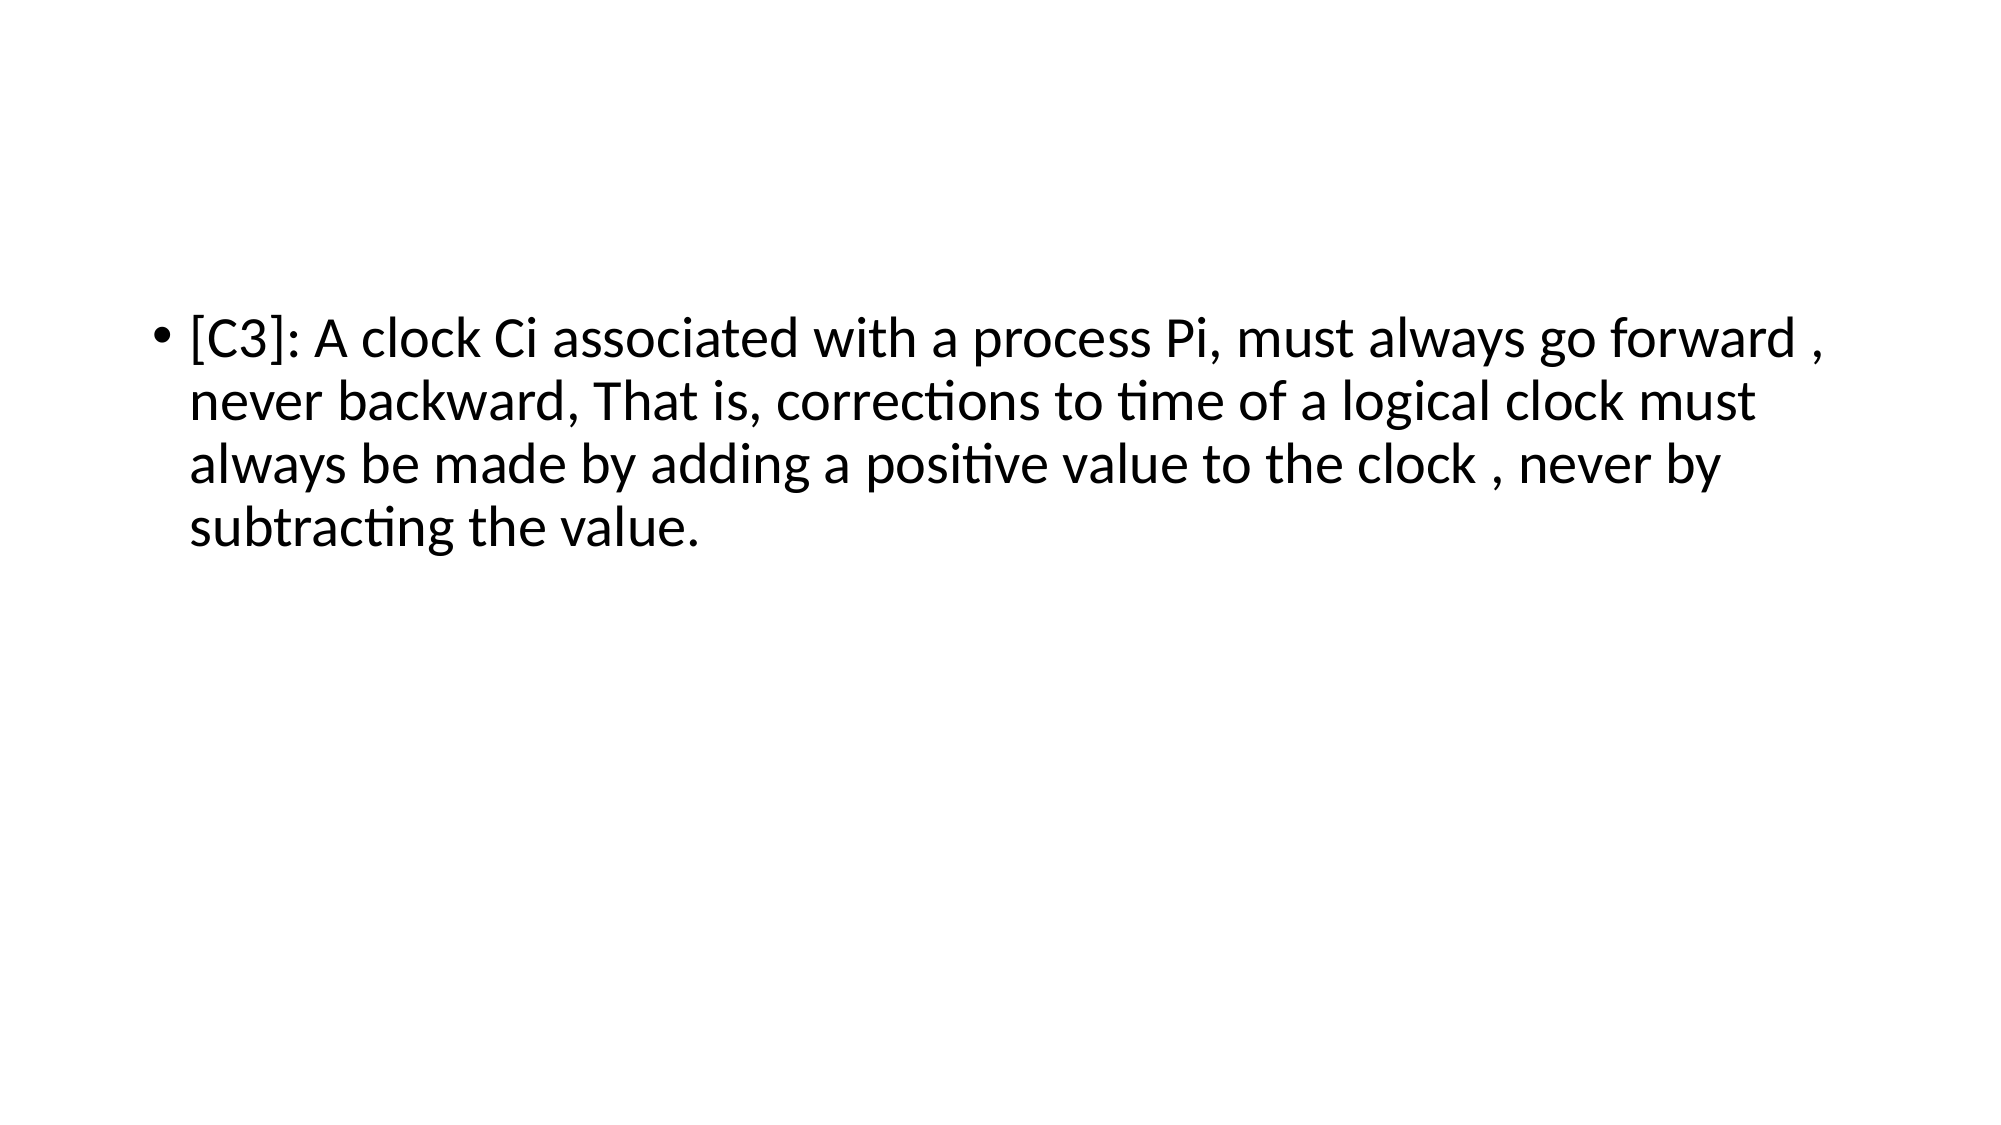

#
[C3]: A clock Ci associated with a process Pi, must always go forward , never backward, That is, corrections to time of a logical clock must always be made by adding a positive value to the clock , never by subtracting the value.